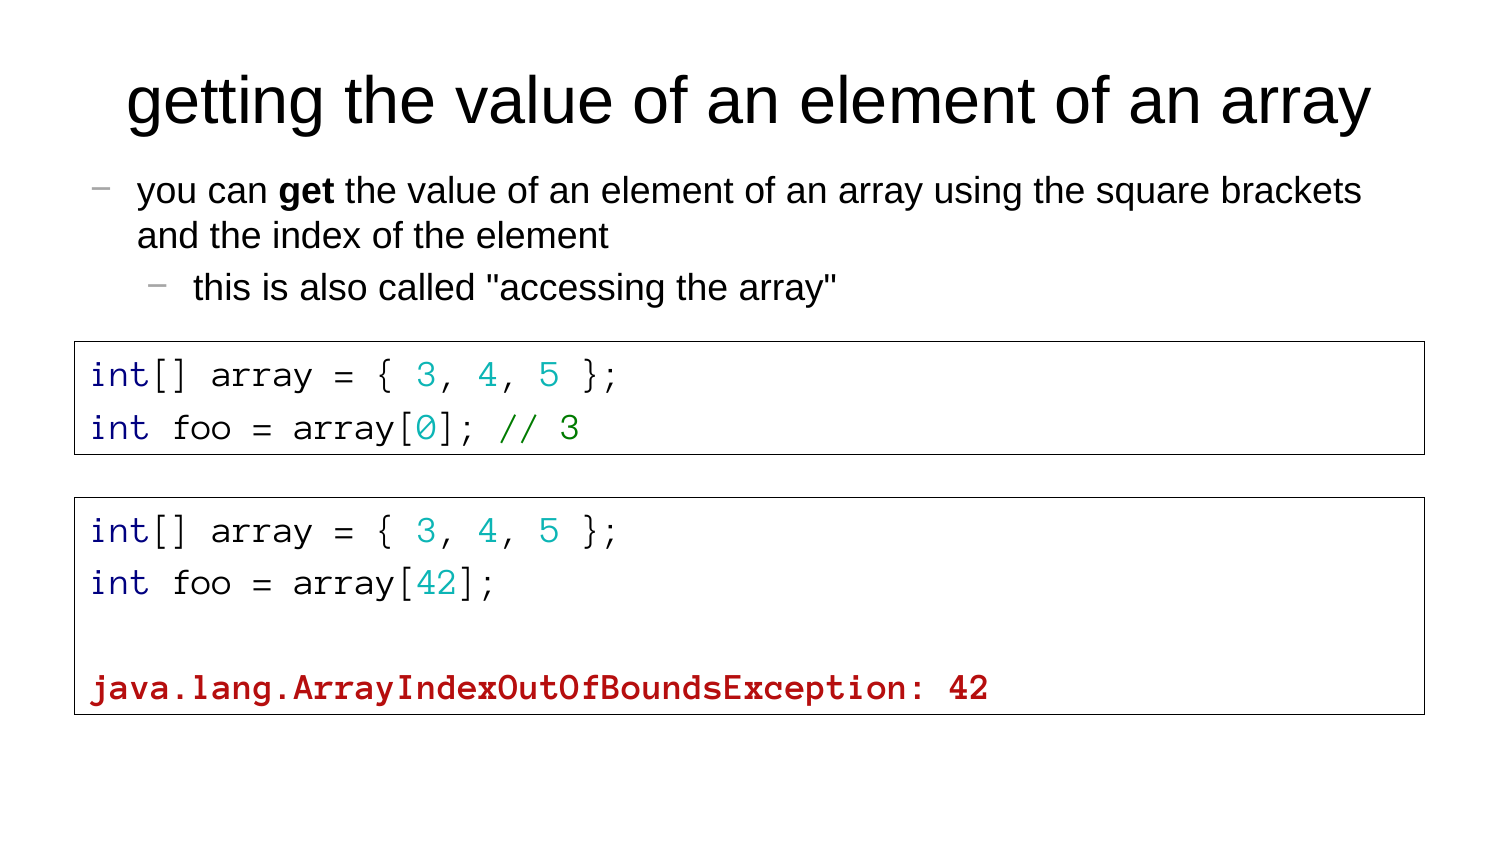

# getting the value of an element of an array
you can get the value of an element of an array using the square brackets and the index of the element
this is also called "accessing the array"

int[] array = { 3, 4, 5 };
int foo = array[0]; // 3
int[] array = { 3, 4, 5 };
int foo = array[42];

java.lang.ArrayIndexOutOfBoundsException: 42